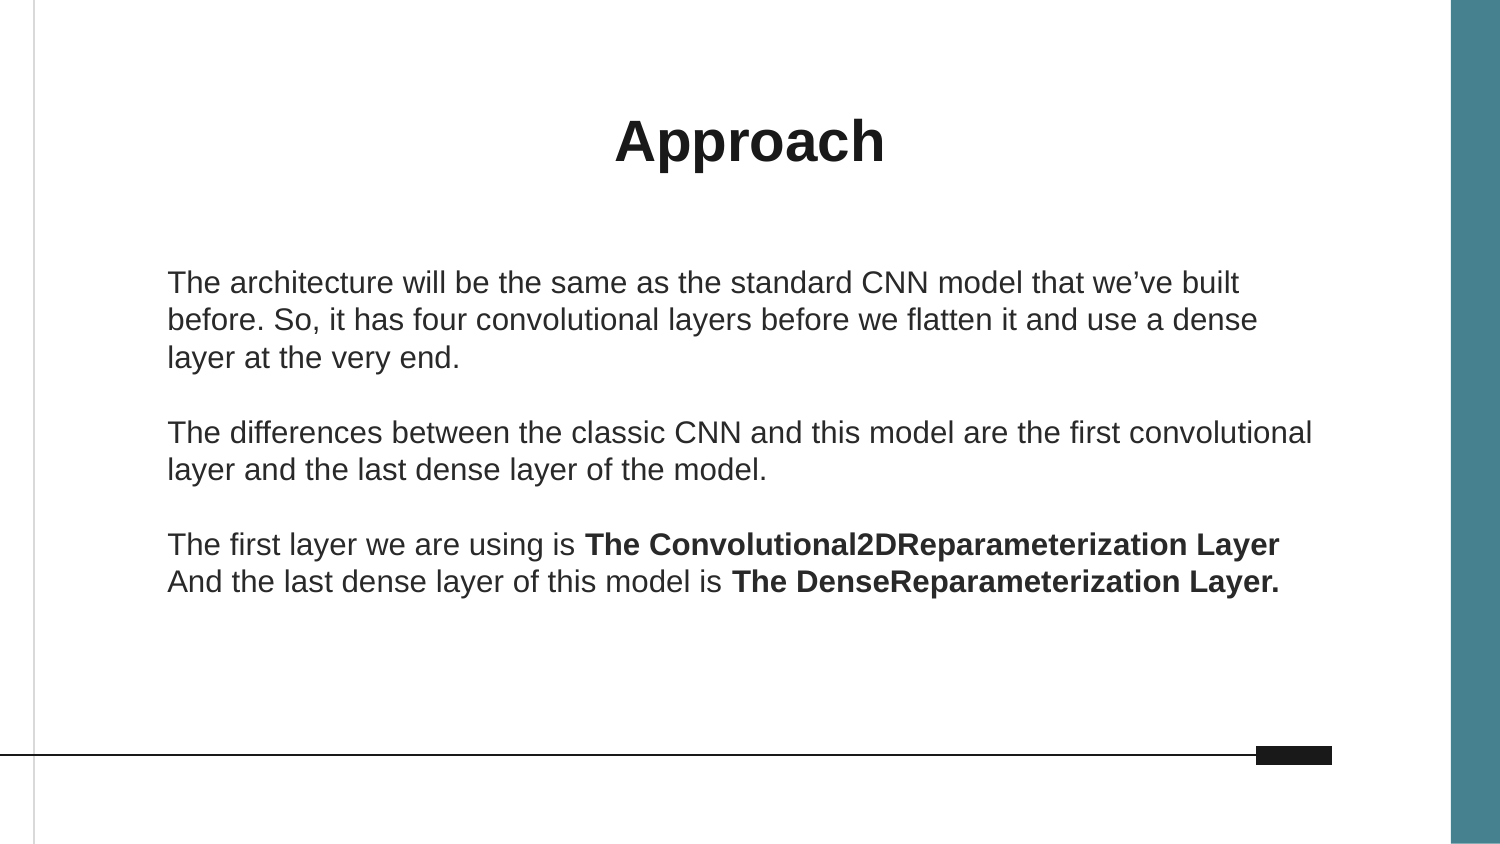

# Approach
The architecture will be the same as the standard CNN model that we’ve built before. So, it has four convolutional layers before we flatten it and use a dense layer at the very end.

The differences between the classic CNN and this model are the first convolutional layer and the last dense layer of the model.

The first layer we are using is The Convolutional2DReparameterization Layer
And the last dense layer of this model is The DenseReparameterization Layer.